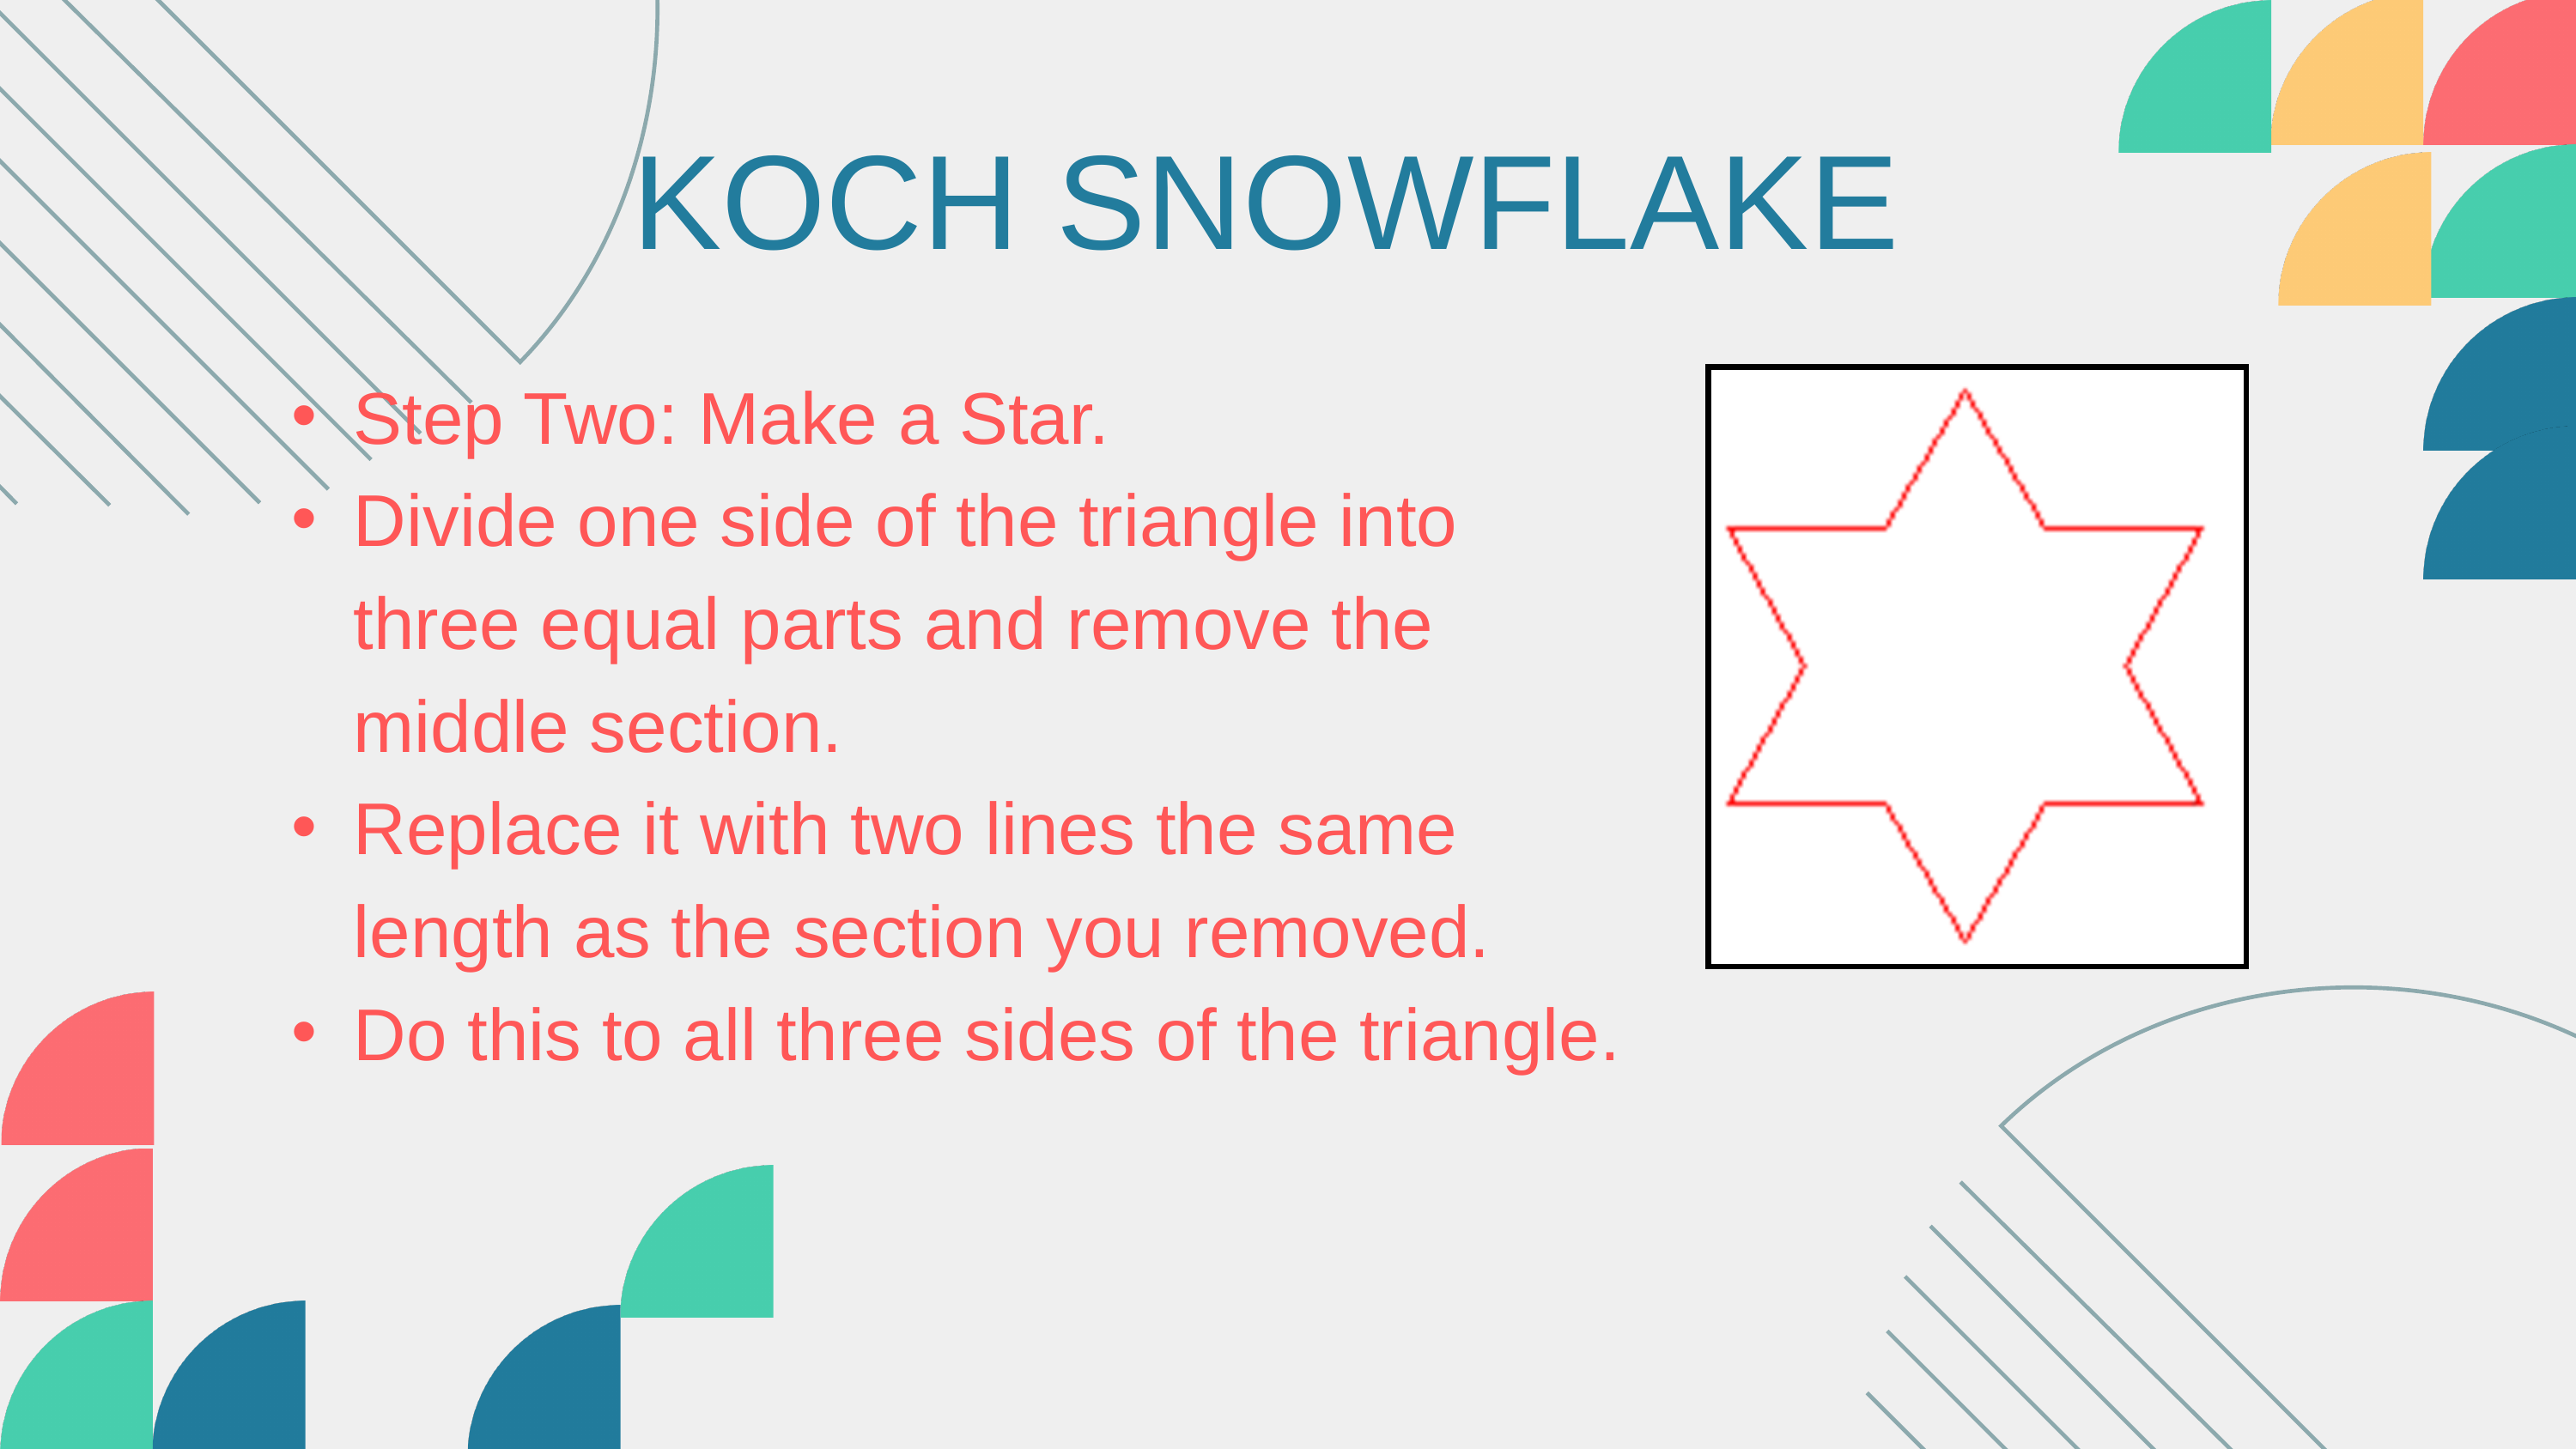

KOCH SNOWFLAKE

Step Two: Make a Star.
Divide one side of the triangle into three equal parts and remove the middle section.
Replace it with two lines the same length as the section you removed.
Do this to all three sides of the triangle.